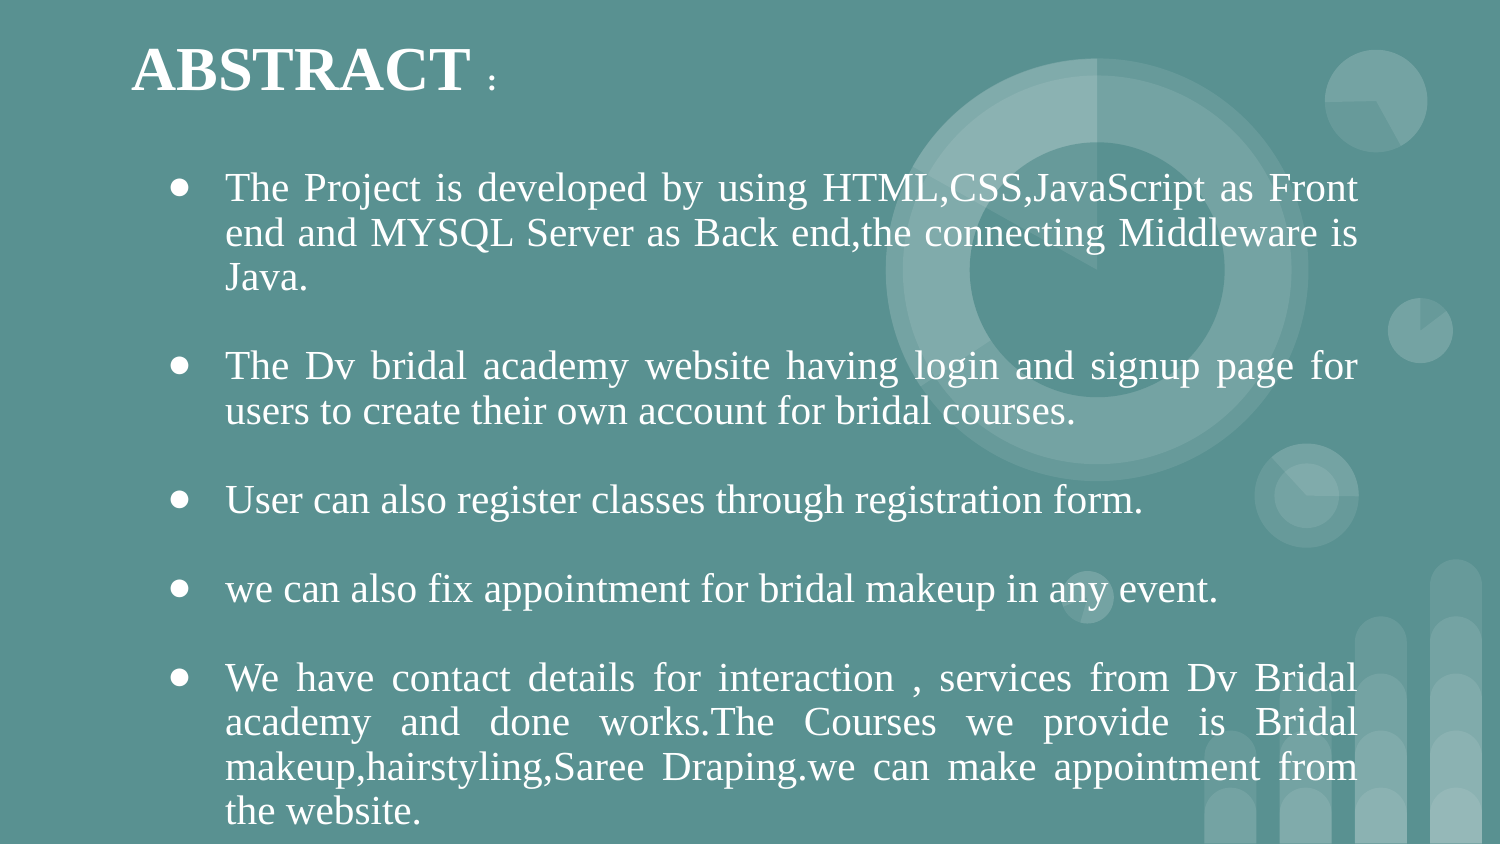

# ABSTRACT :
The Project is developed by using HTML,CSS,JavaScript as Front end and MYSQL Server as Back end,the connecting Middleware is Java.

The Dv bridal academy website having login and signup page for users to create their own account for bridal courses.

User can also register classes through registration form.

we can also fix appointment for bridal makeup in any event.

We have contact details for interaction , services from Dv Bridal academy and done works.The Courses we provide is Bridal makeup,hairstyling,Saree Draping.we can make appointment from the website.